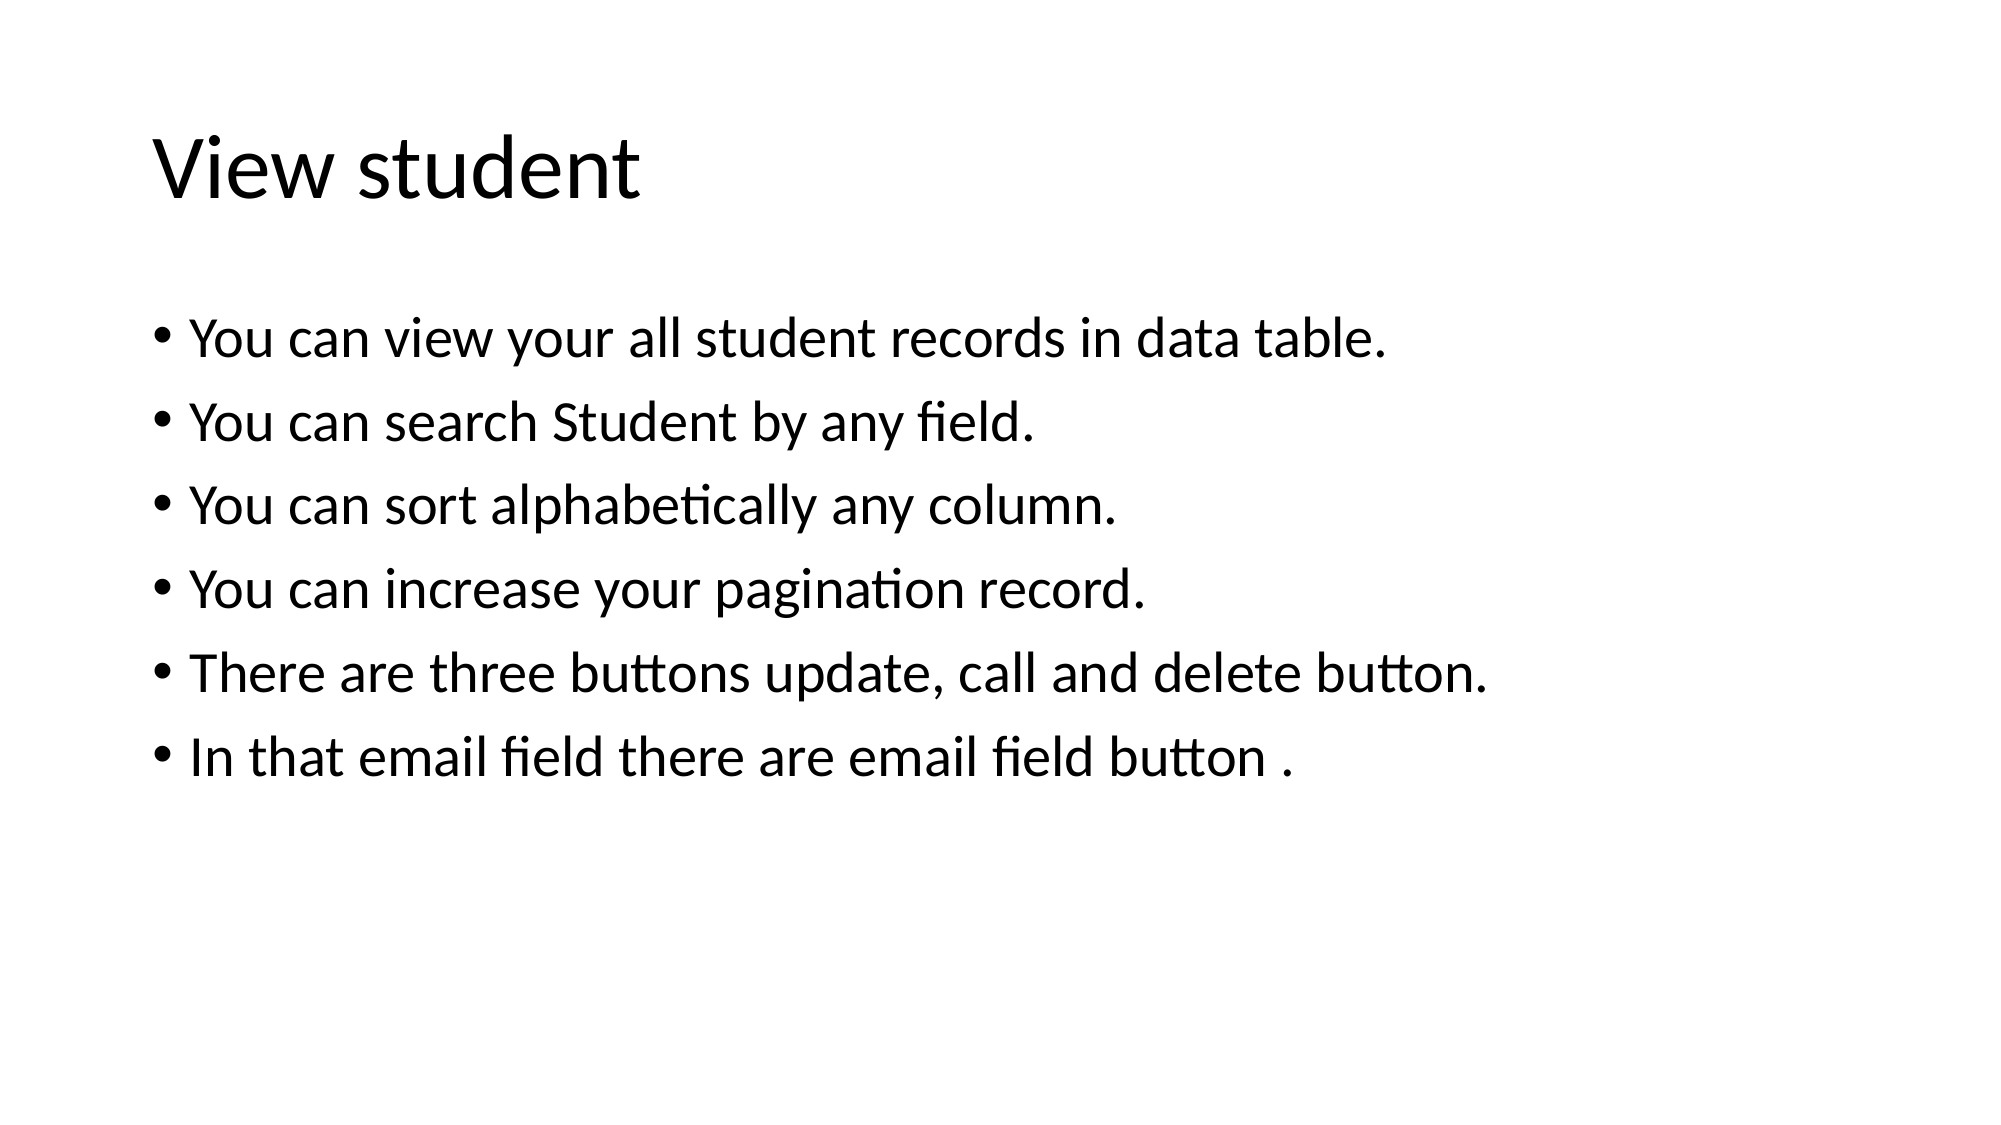

# View student
You can view your all student records in data table.
You can search Student by any field.
You can sort alphabetically any column.
You can increase your pagination record.
There are three buttons update, call and delete button.
In that email field there are email field button .